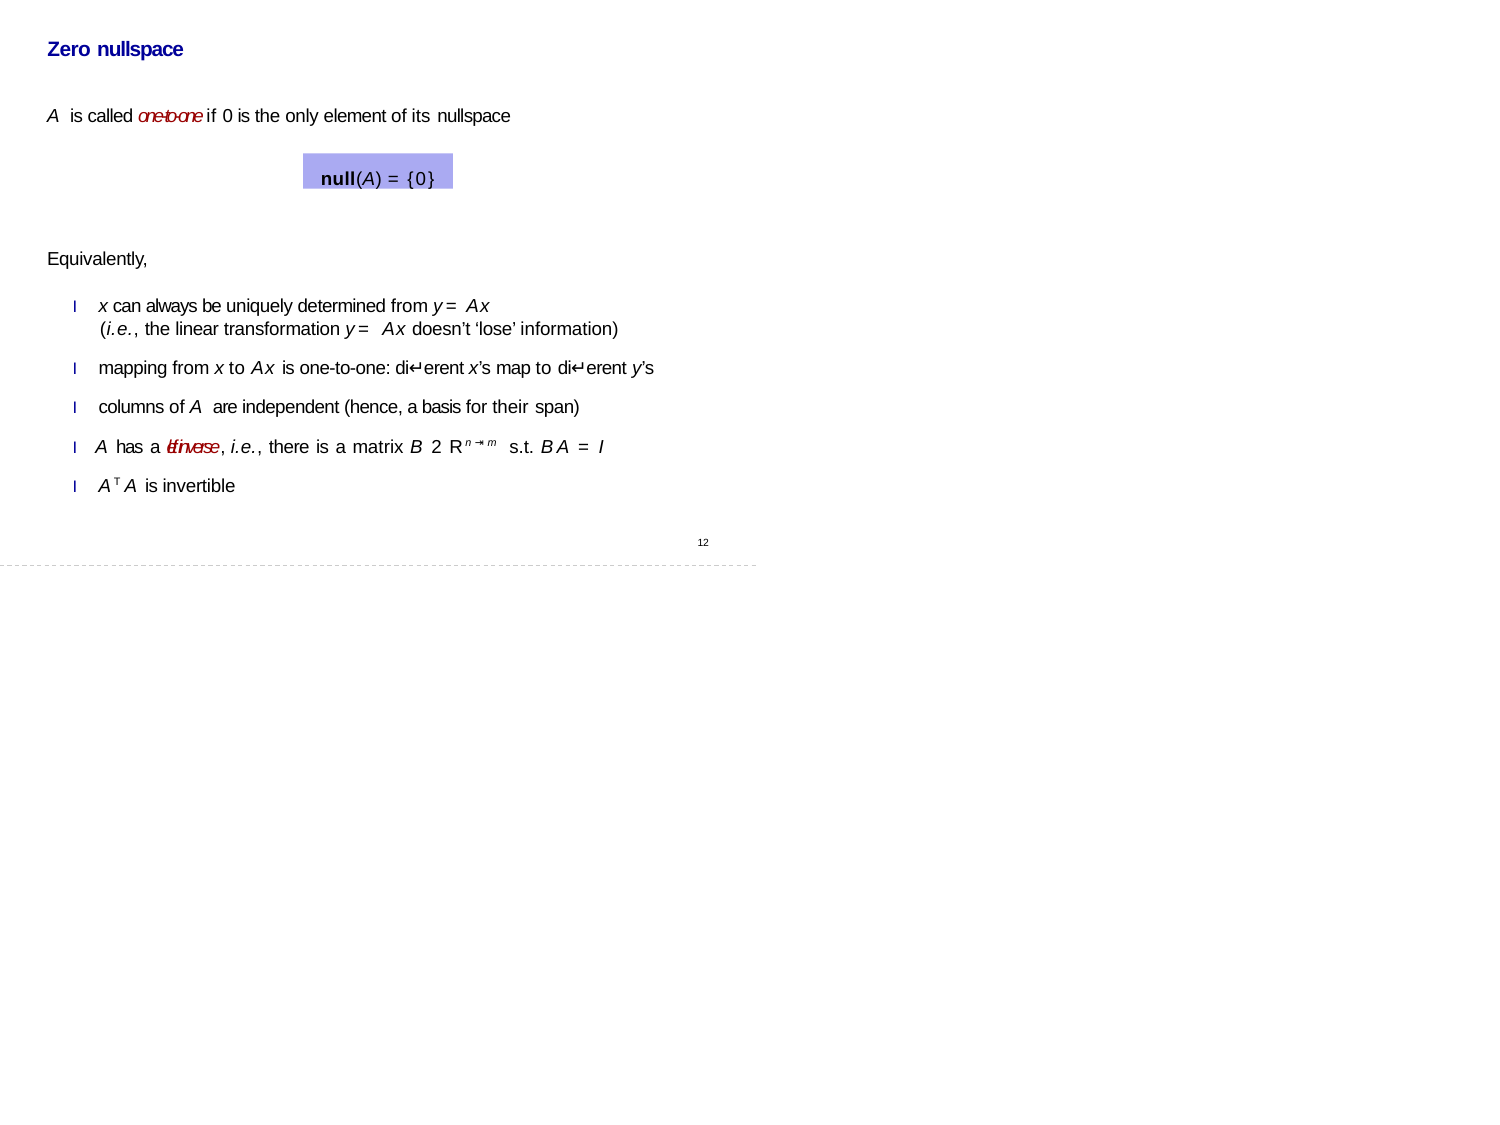

# Zero nullspace
A is called one-to-one if 0 is the only element of its nullspace
null(A) = {0}
Equivalently,

I x can always be uniquely determined from y = Ax
(i.e., the linear transformation y = Ax doesn’t ‘lose’ information)
I mapping from x to Ax is one-to-one: di↵erent x’s map to di↵erent y’s
I columns of A are independent (hence, a basis for their span)
I A has a left inverse, i.e., there is a matrix B 2 Rn⇥m s.t. BA = I
I ATA is invertible
12